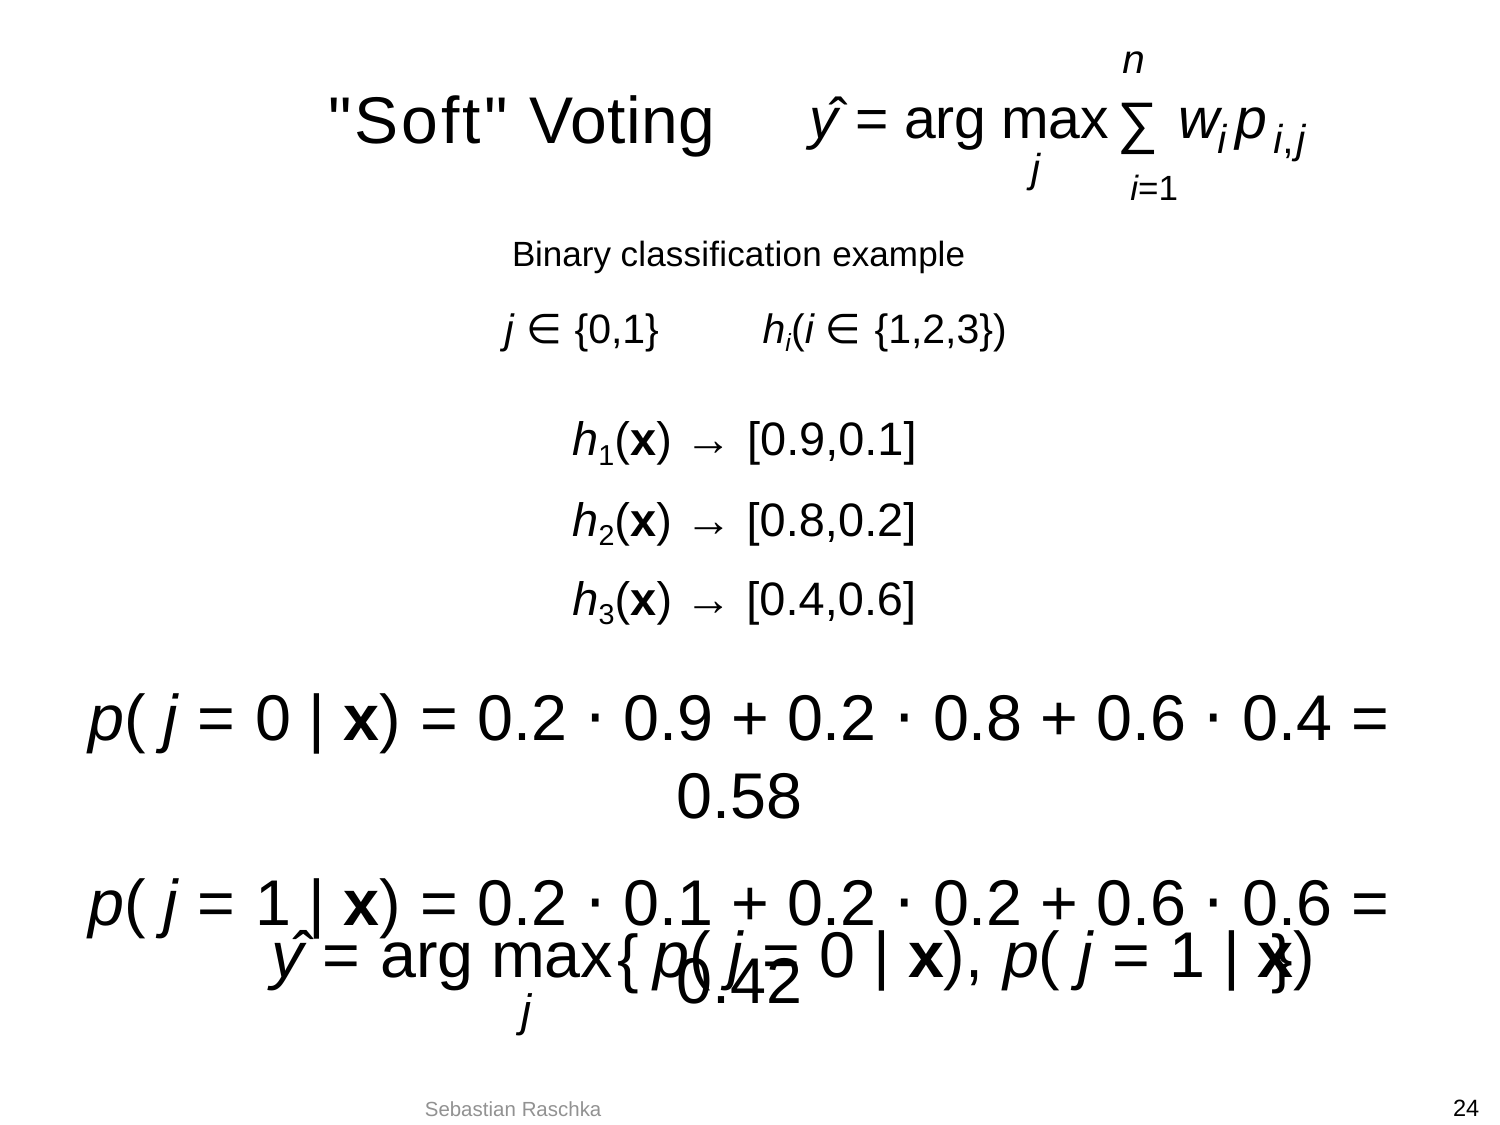

n
# "Soft" Voting
ŷ = arg max
w p
∑
i	 i,j
j
i=1
Binary classification example
j ∈ {0,1}	hi(i ∈ {1,2,3})
h1(x) → [0.9,0.1]
h2(x) → [0.8,0.2]
h3(x) → [0.4,0.6]
p( j = 0 | x) = 0.2 ⋅ 0.9 + 0.2 ⋅ 0.8 + 0.6 ⋅ 0.4 = 0.58
p( j = 1 | x) = 0.2 ⋅ 0.1 + 0.2 ⋅ 0.2 + 0.6 ⋅ 0.6 = 0.42
ŷ = arg max	p( j = 0 | x), p( j = 1 | x)
{	}
j
24
Sebastian Raschka